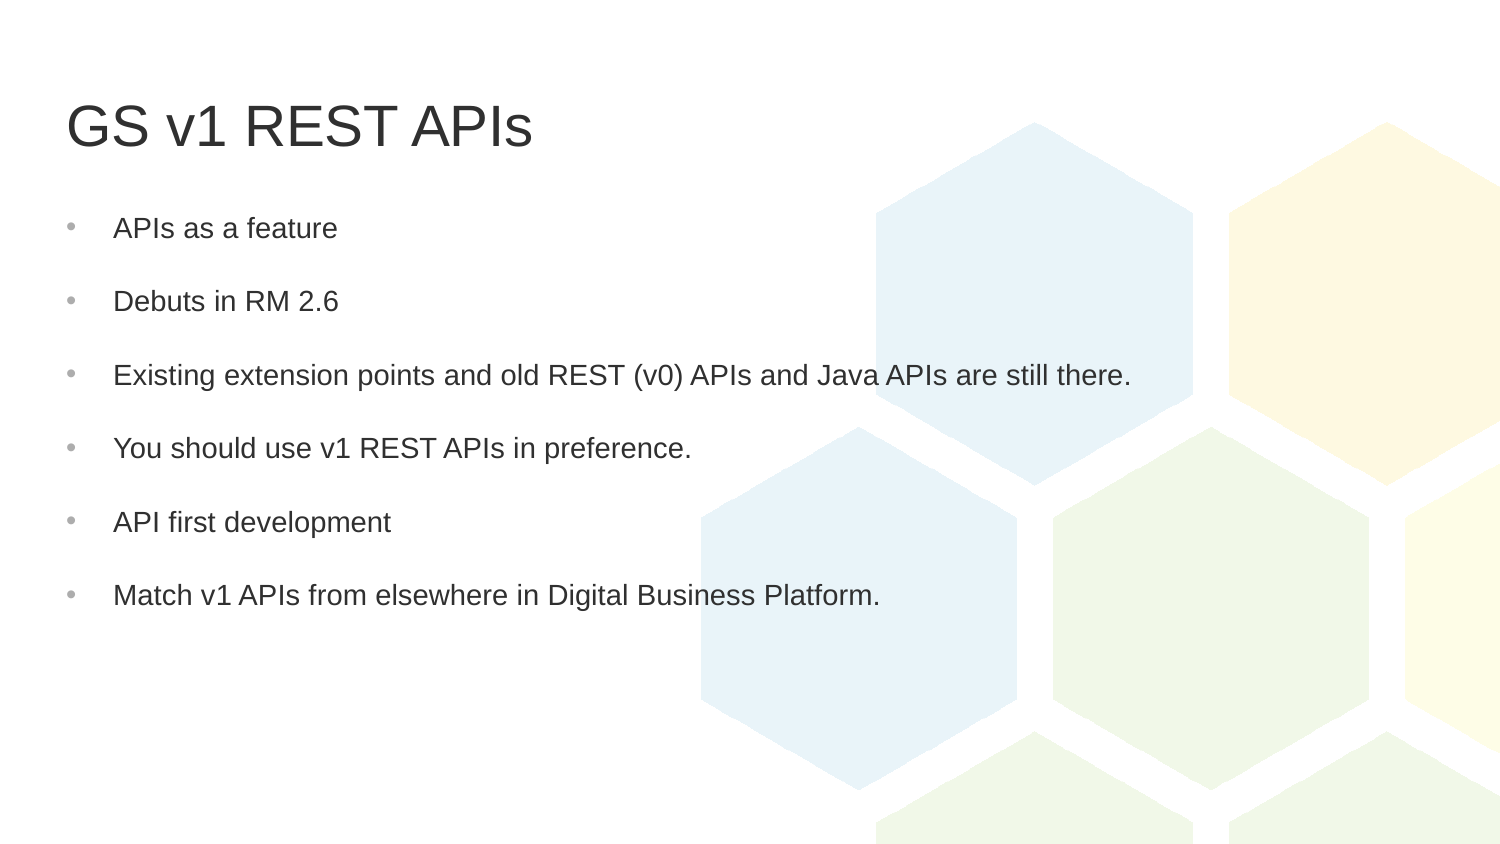

# GS v1 REST APIs
APIs as a feature
Debuts in RM 2.6
Existing extension points and old REST (v0) APIs and Java APIs are still there.
You should use v1 REST APIs in preference.
API first development
Match v1 APIs from elsewhere in Digital Business Platform.